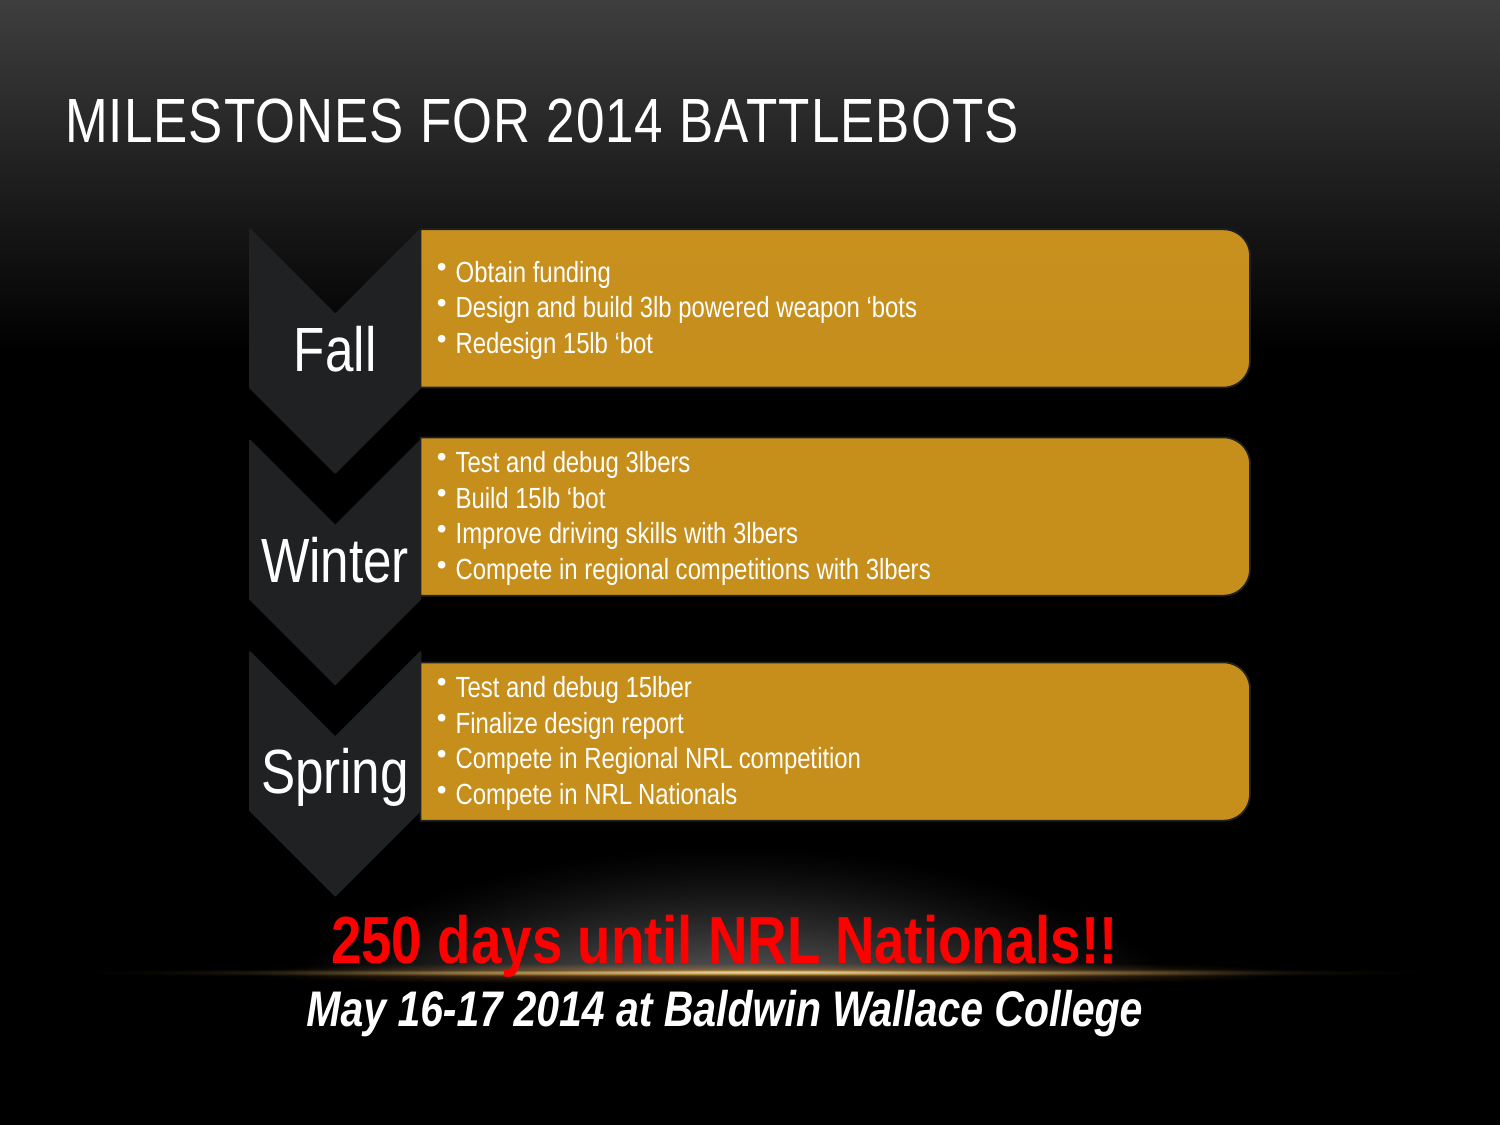

# Milestones for 2014 Battlebots
Fall
Obtain funding
Design and build 3lb powered weapon ‘bots
Redesign 15lb ‘bot
Winter
Test and debug 3lbers
Build 15lb ‘bot
Improve driving skills with 3lbers
Compete in regional competitions with 3lbers
Spring
Test and debug 15lber
Finalize design report
Compete in Regional NRL competition
Compete in NRL Nationals
250 days until NRL Nationals!!
May 16-17 2014 at Baldwin Wallace College